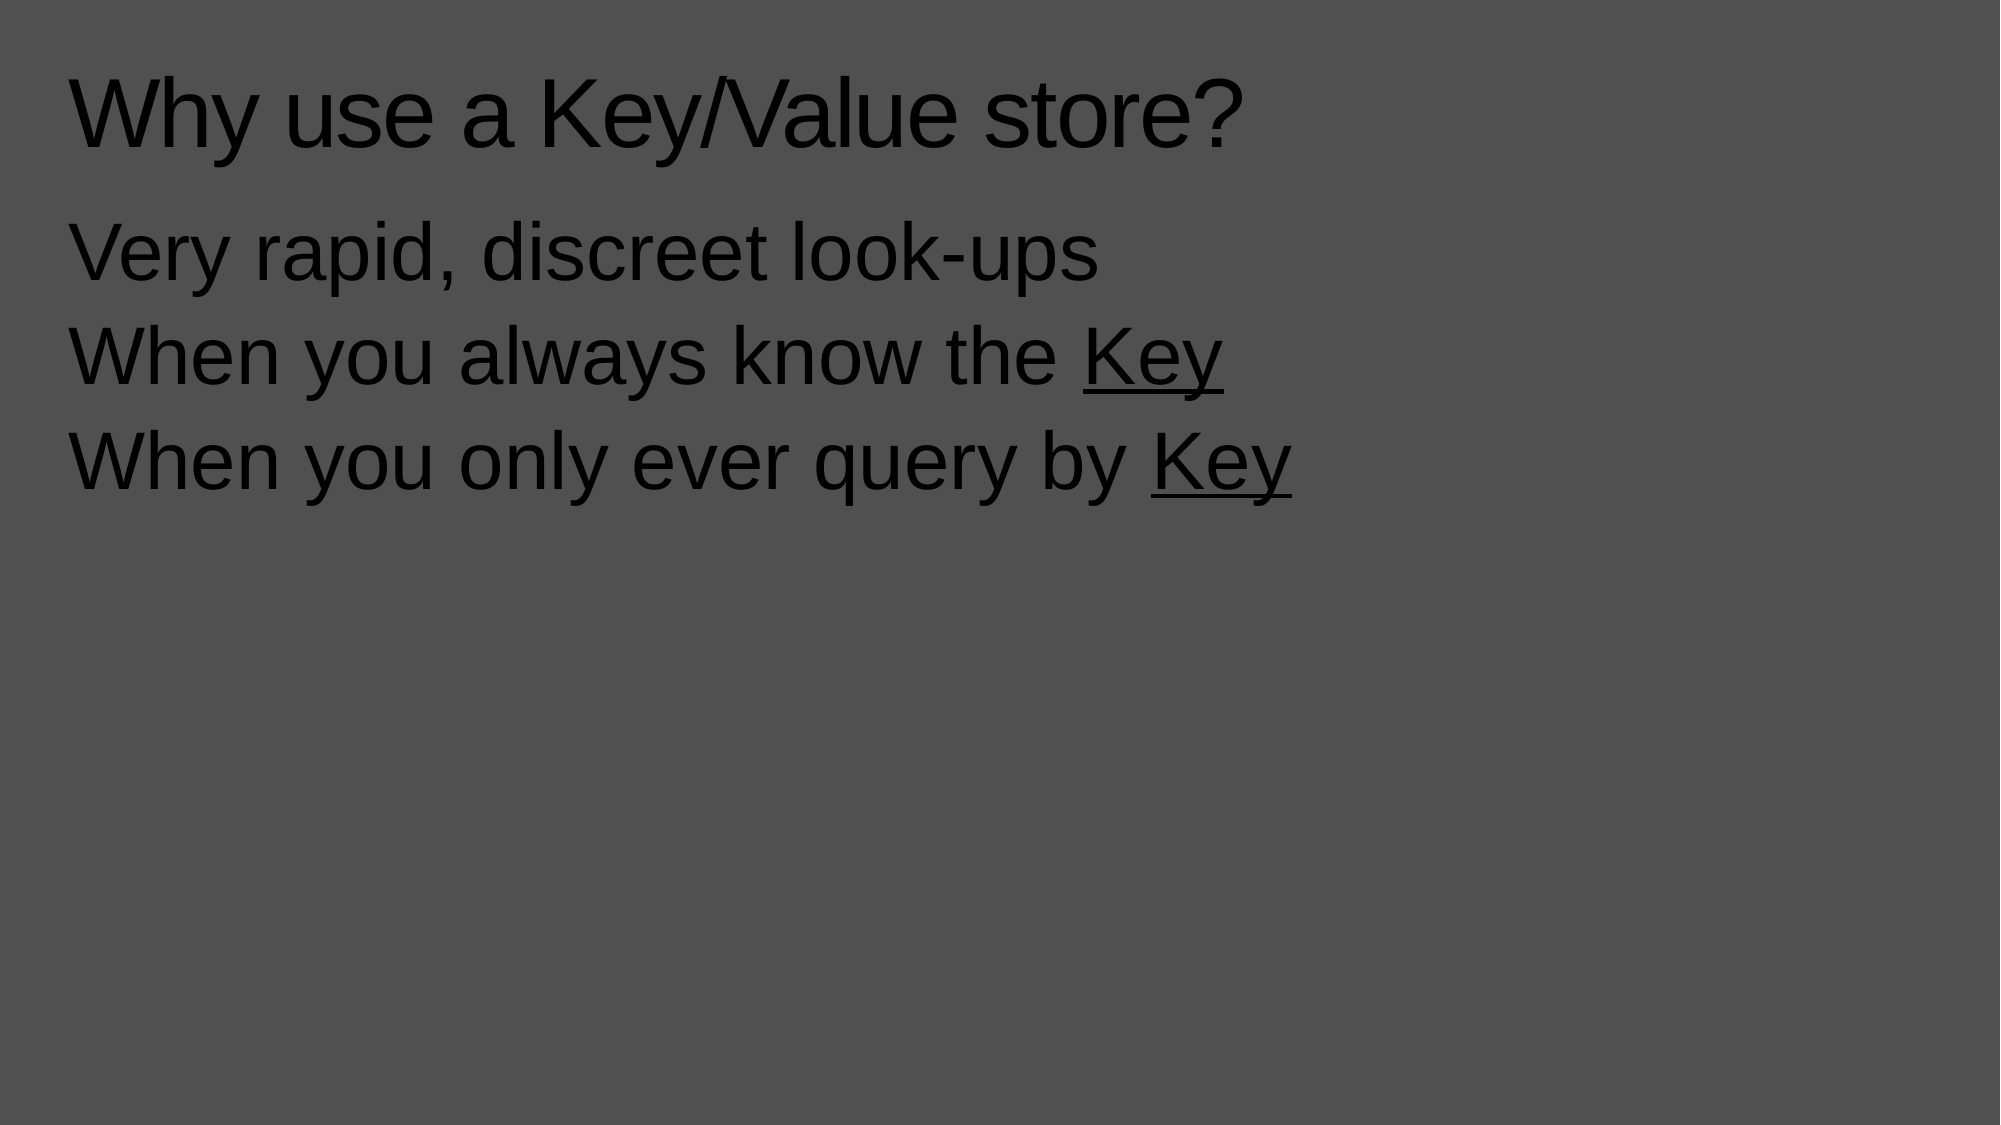

# Why use a Key/Value store?
Very rapid, discreet look-ups
When you always know the Key
When you only ever query by Key